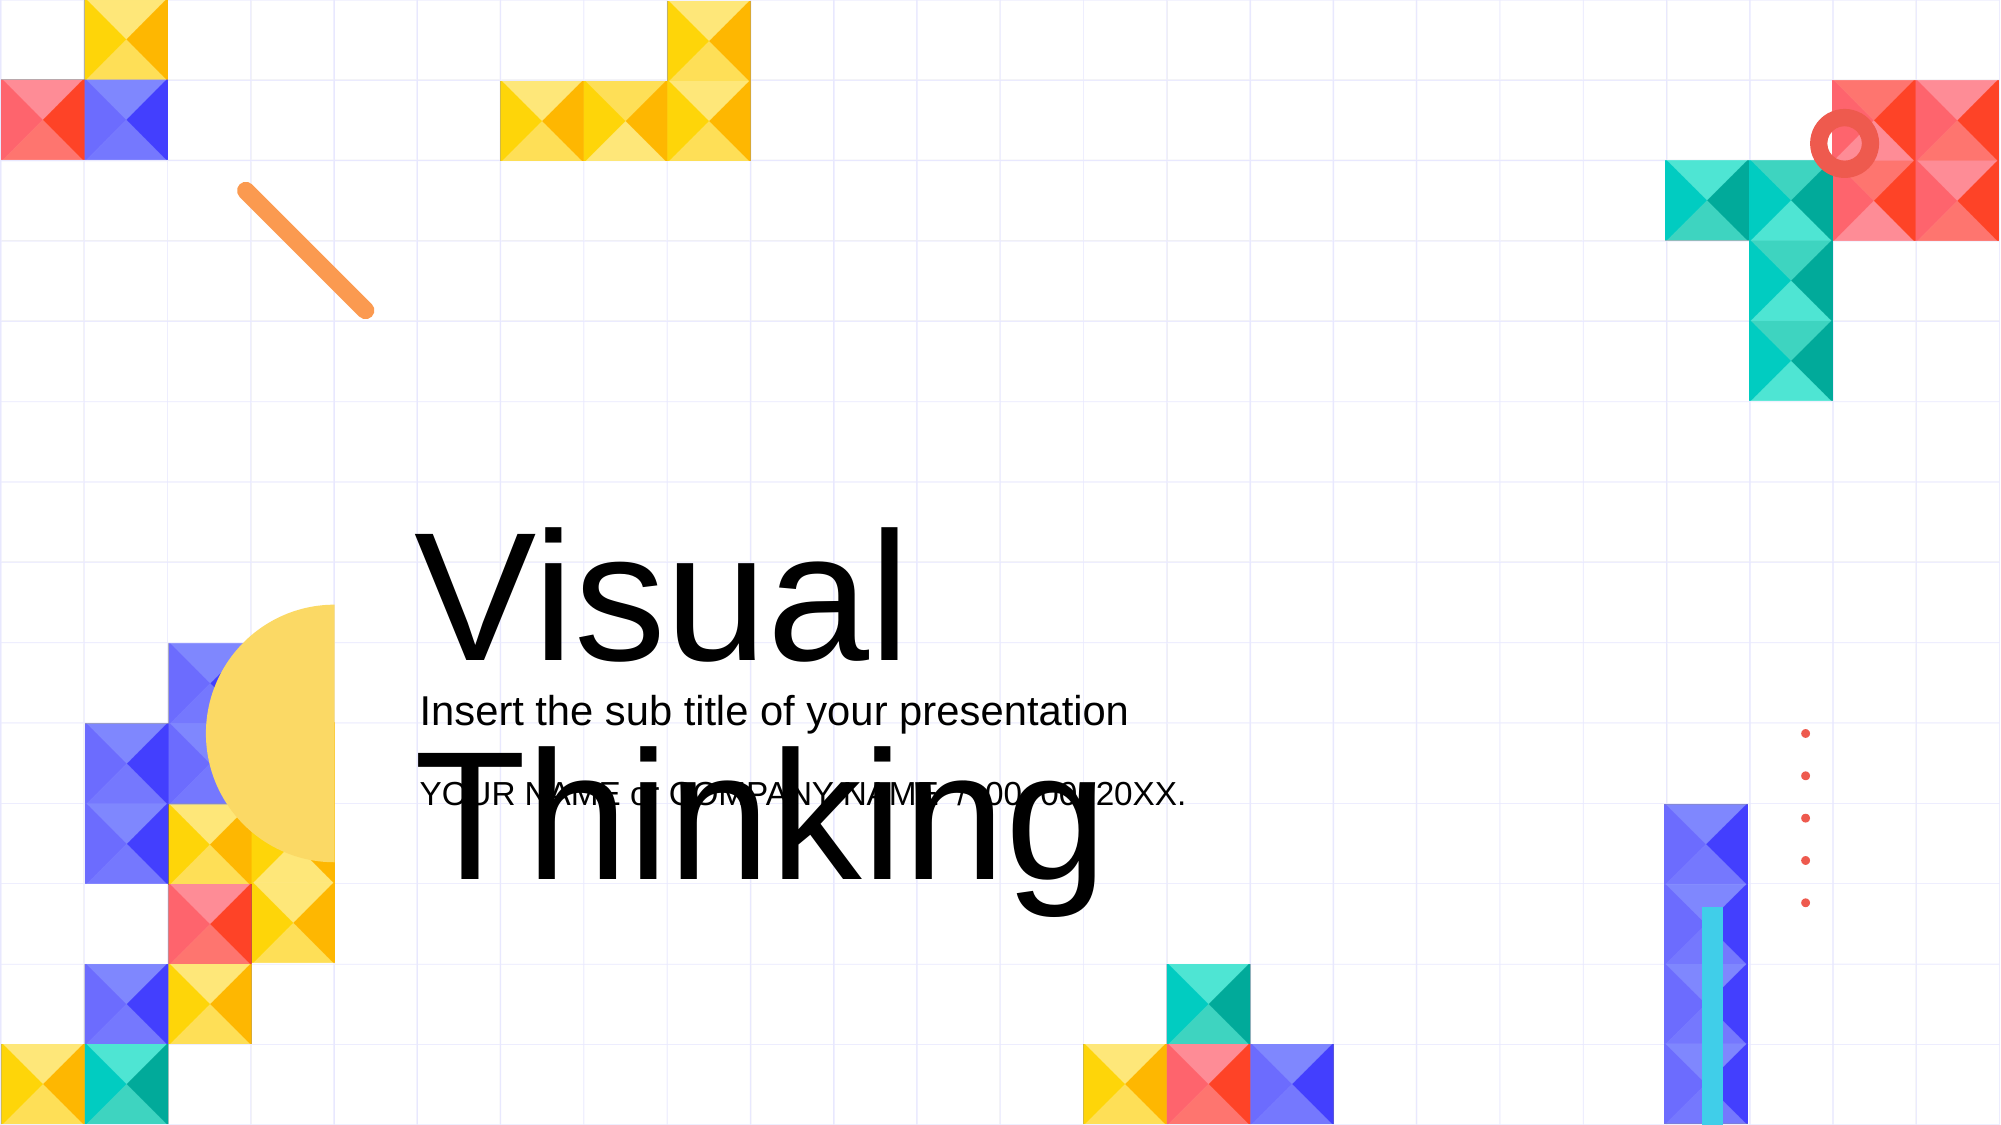

Visual Thinking
Insert the sub title of your presentation
YOUR NAME or COMPANY NAME  /  00. 00. 20XX.